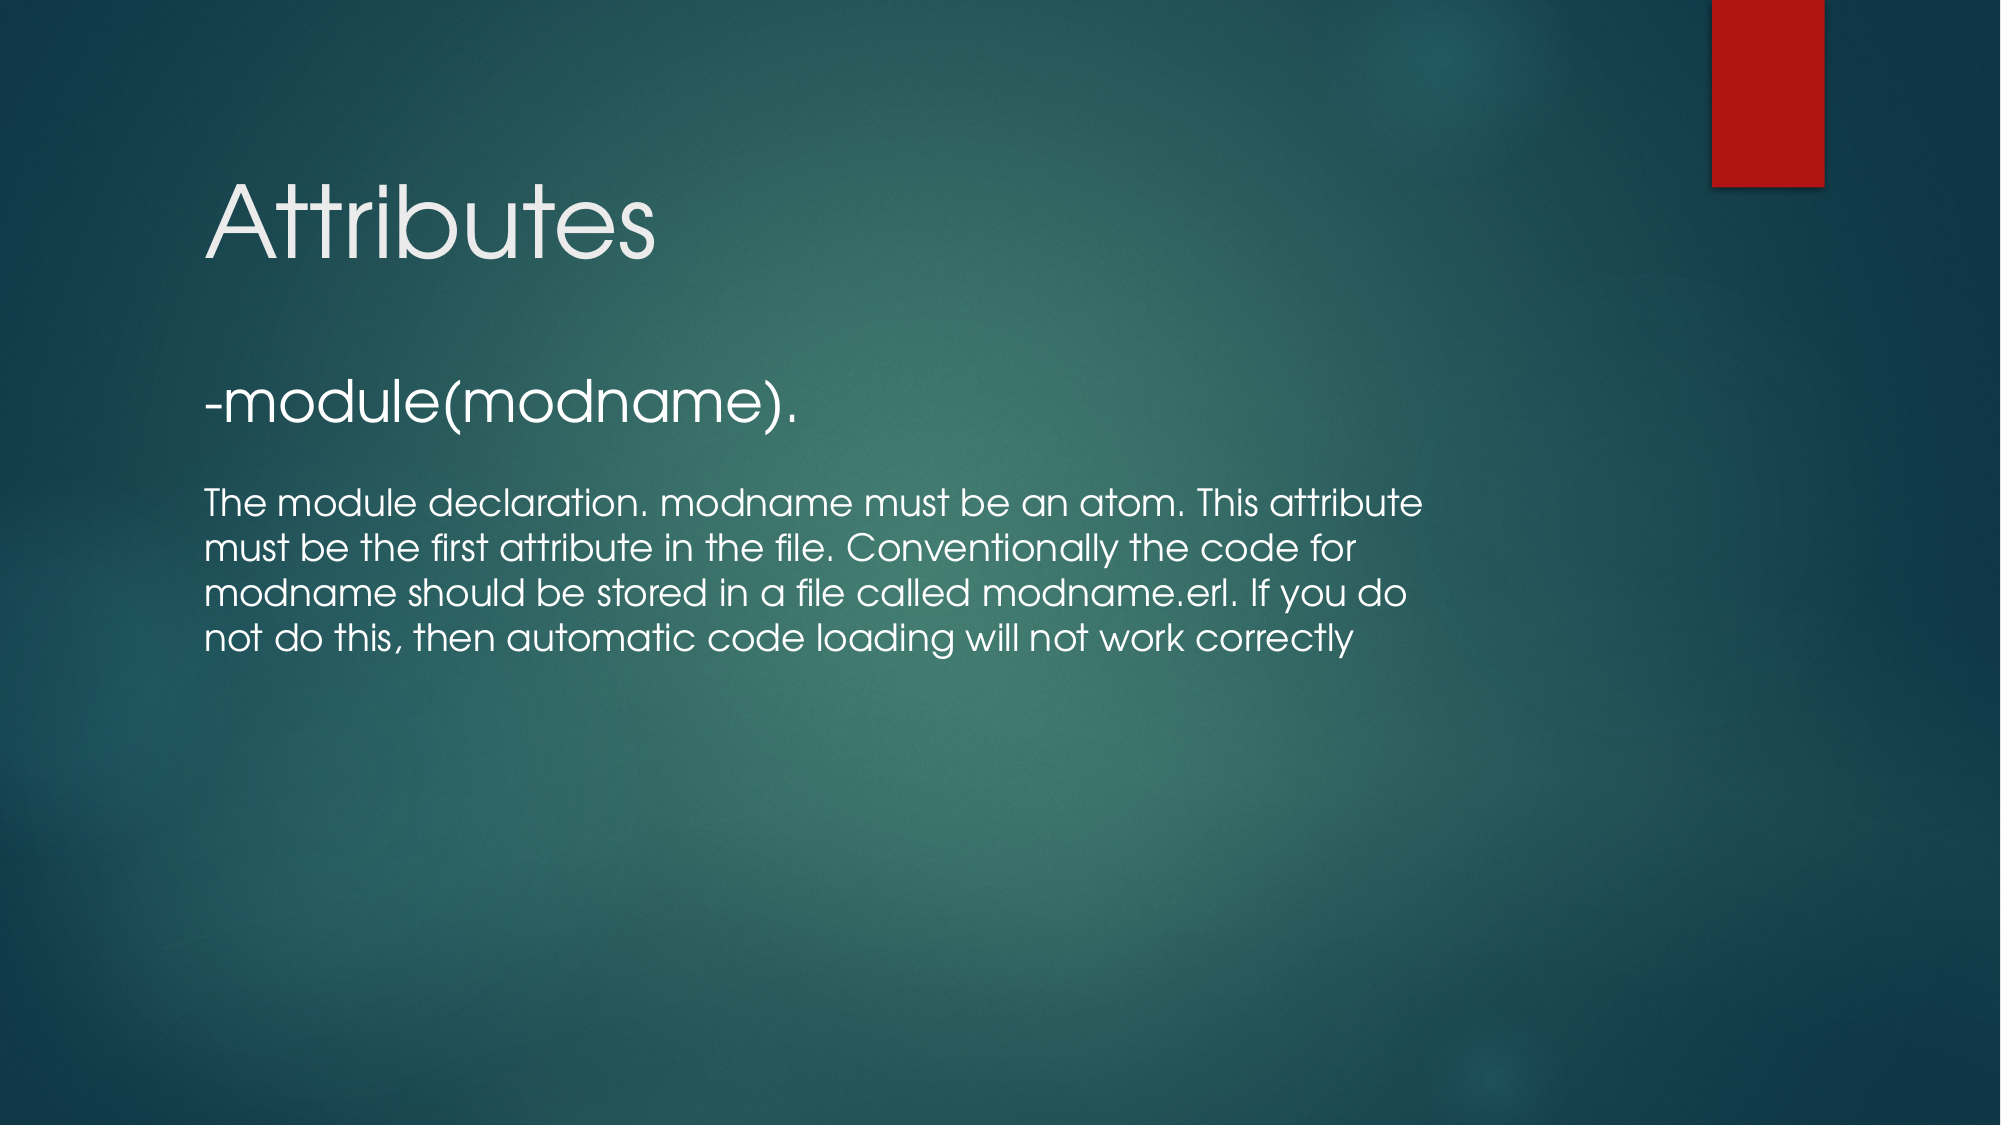

# Attributes
-module(modname).

The module declaration. modname must be an atom. This attribute
must be the first attribute in the file. Conventionally the code for
modname should be stored in a file called modname.erl. If you do
not do this, then automatic code loading will not work correctly